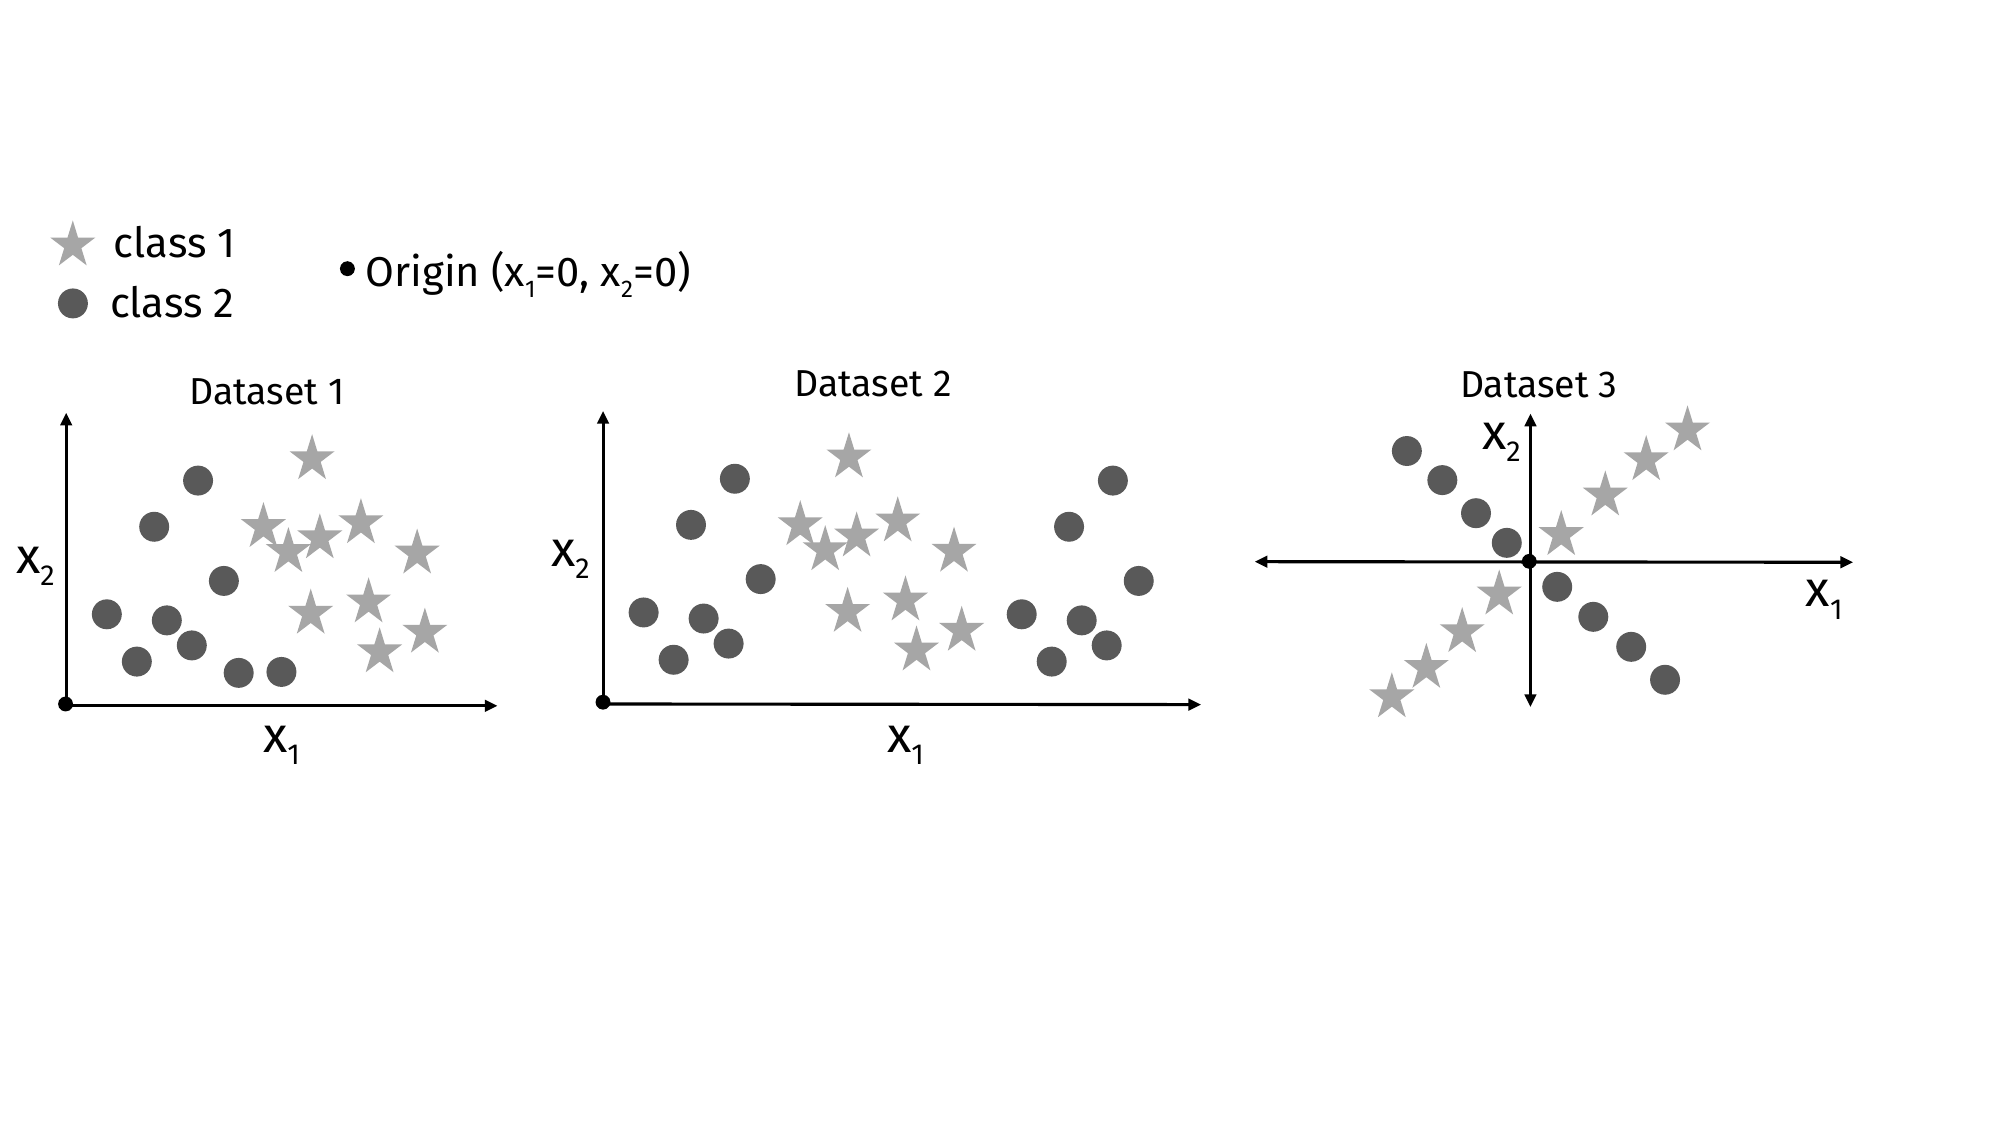

class 1

Origin (x1=0, x2=0)

class 2

Dataset 2
Dataset 3
Dataset 1
x2

x2

x2

x1

x1
x1